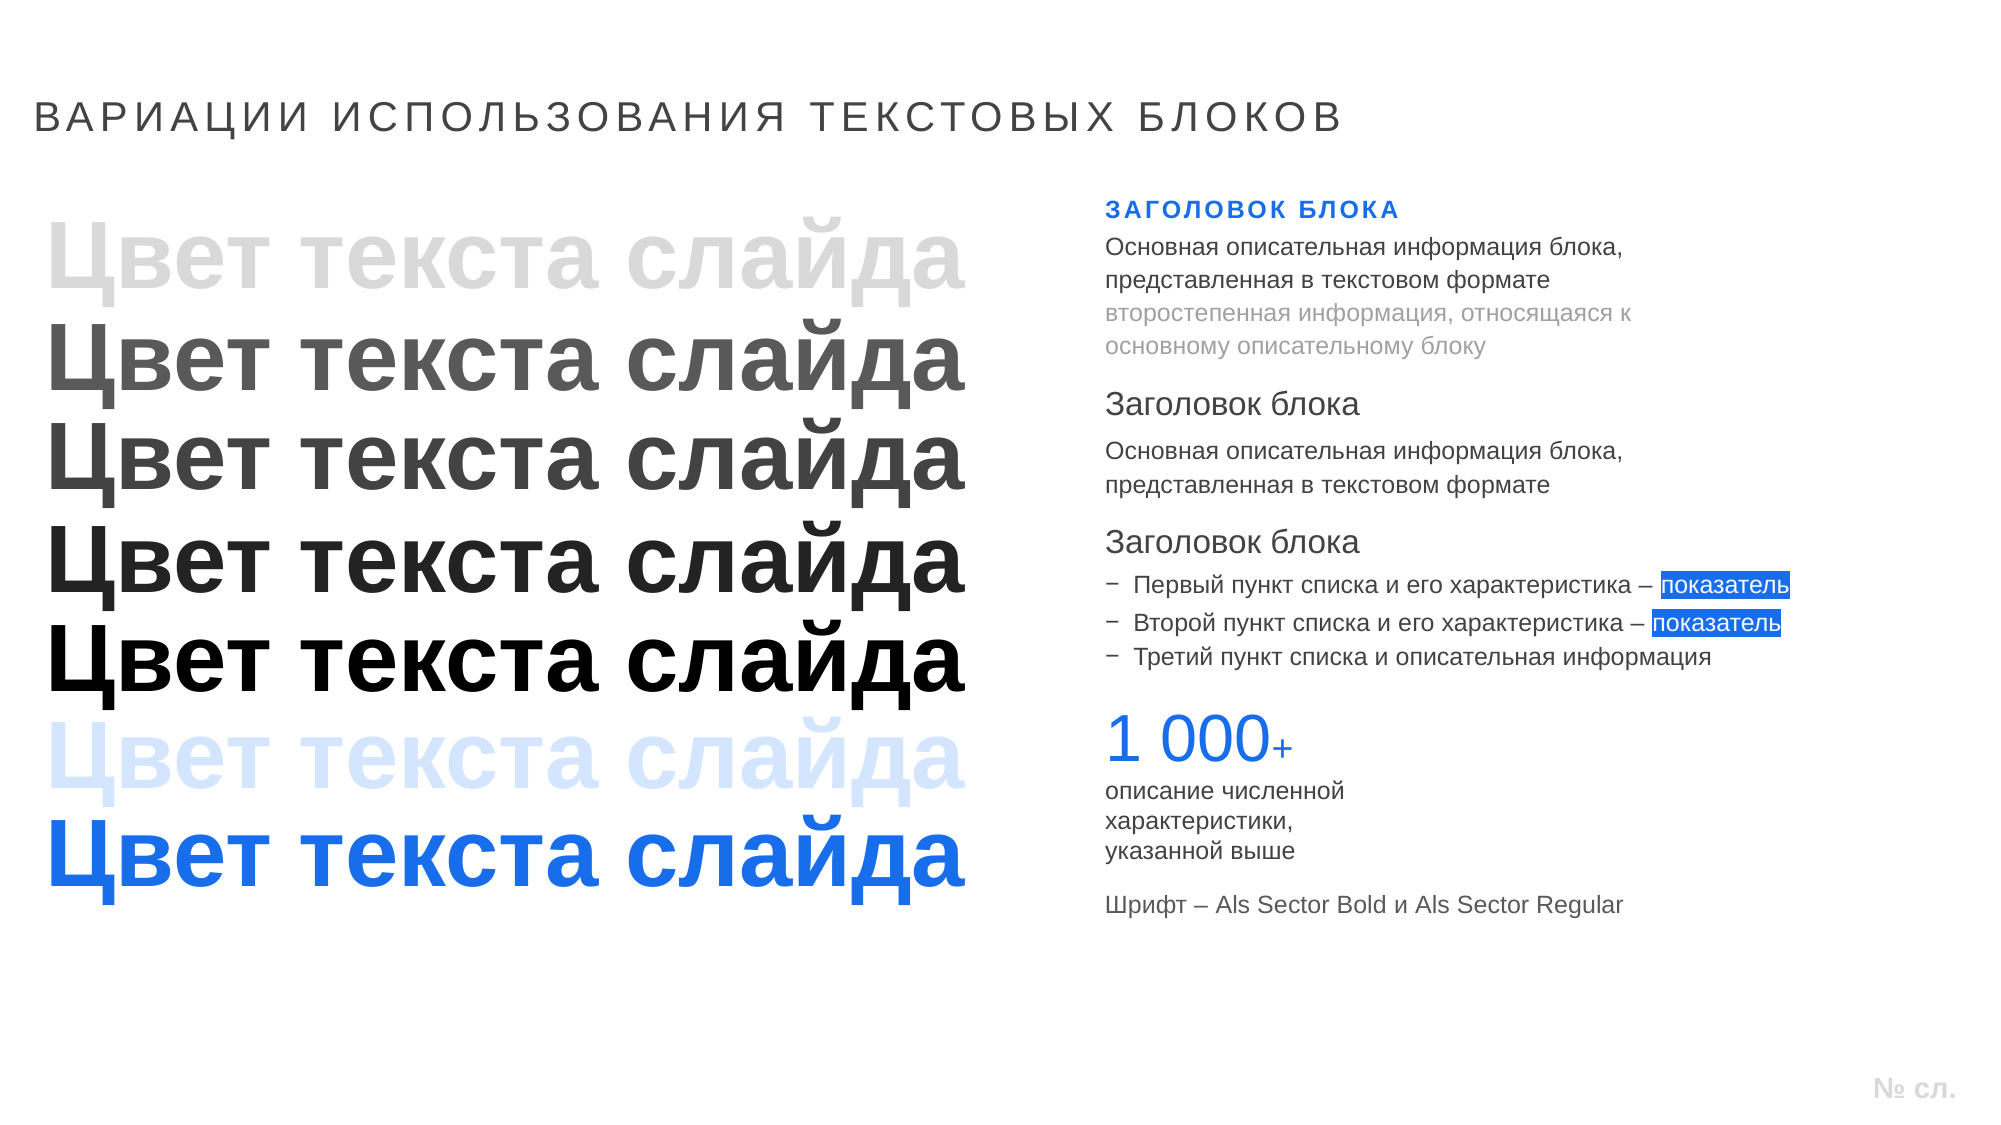

ВАРИАЦИИ ИСПОЛЬЗОВАНИЯ ТЕКСТОВЫХ БЛОКОВ
Цвет текста слайда
ЗАГОЛОВОК БЛОКА
Основная описательная информация блока, представленная в текстовом формате
второстепенная информация, относящаяся к основному описательному блоку
Цвет текста слайда
Заголовок блока
Основная описательная информация блока, представленная в текстовом формате
Цвет текста слайда
Цвет текста слайда
Заголовок блока
Первый пункт списка и его характеристика – показатель
Второй пункт списка и его характеристика – показатель
Третий пункт списка и описательная информация
Цвет текста слайда
Цвет текста слайда
1 000+
описание численной характеристики, указанной выше
Цвет текста слайда
Шрифт – Als Sector Bold и Als Sector Regular
№ сл.